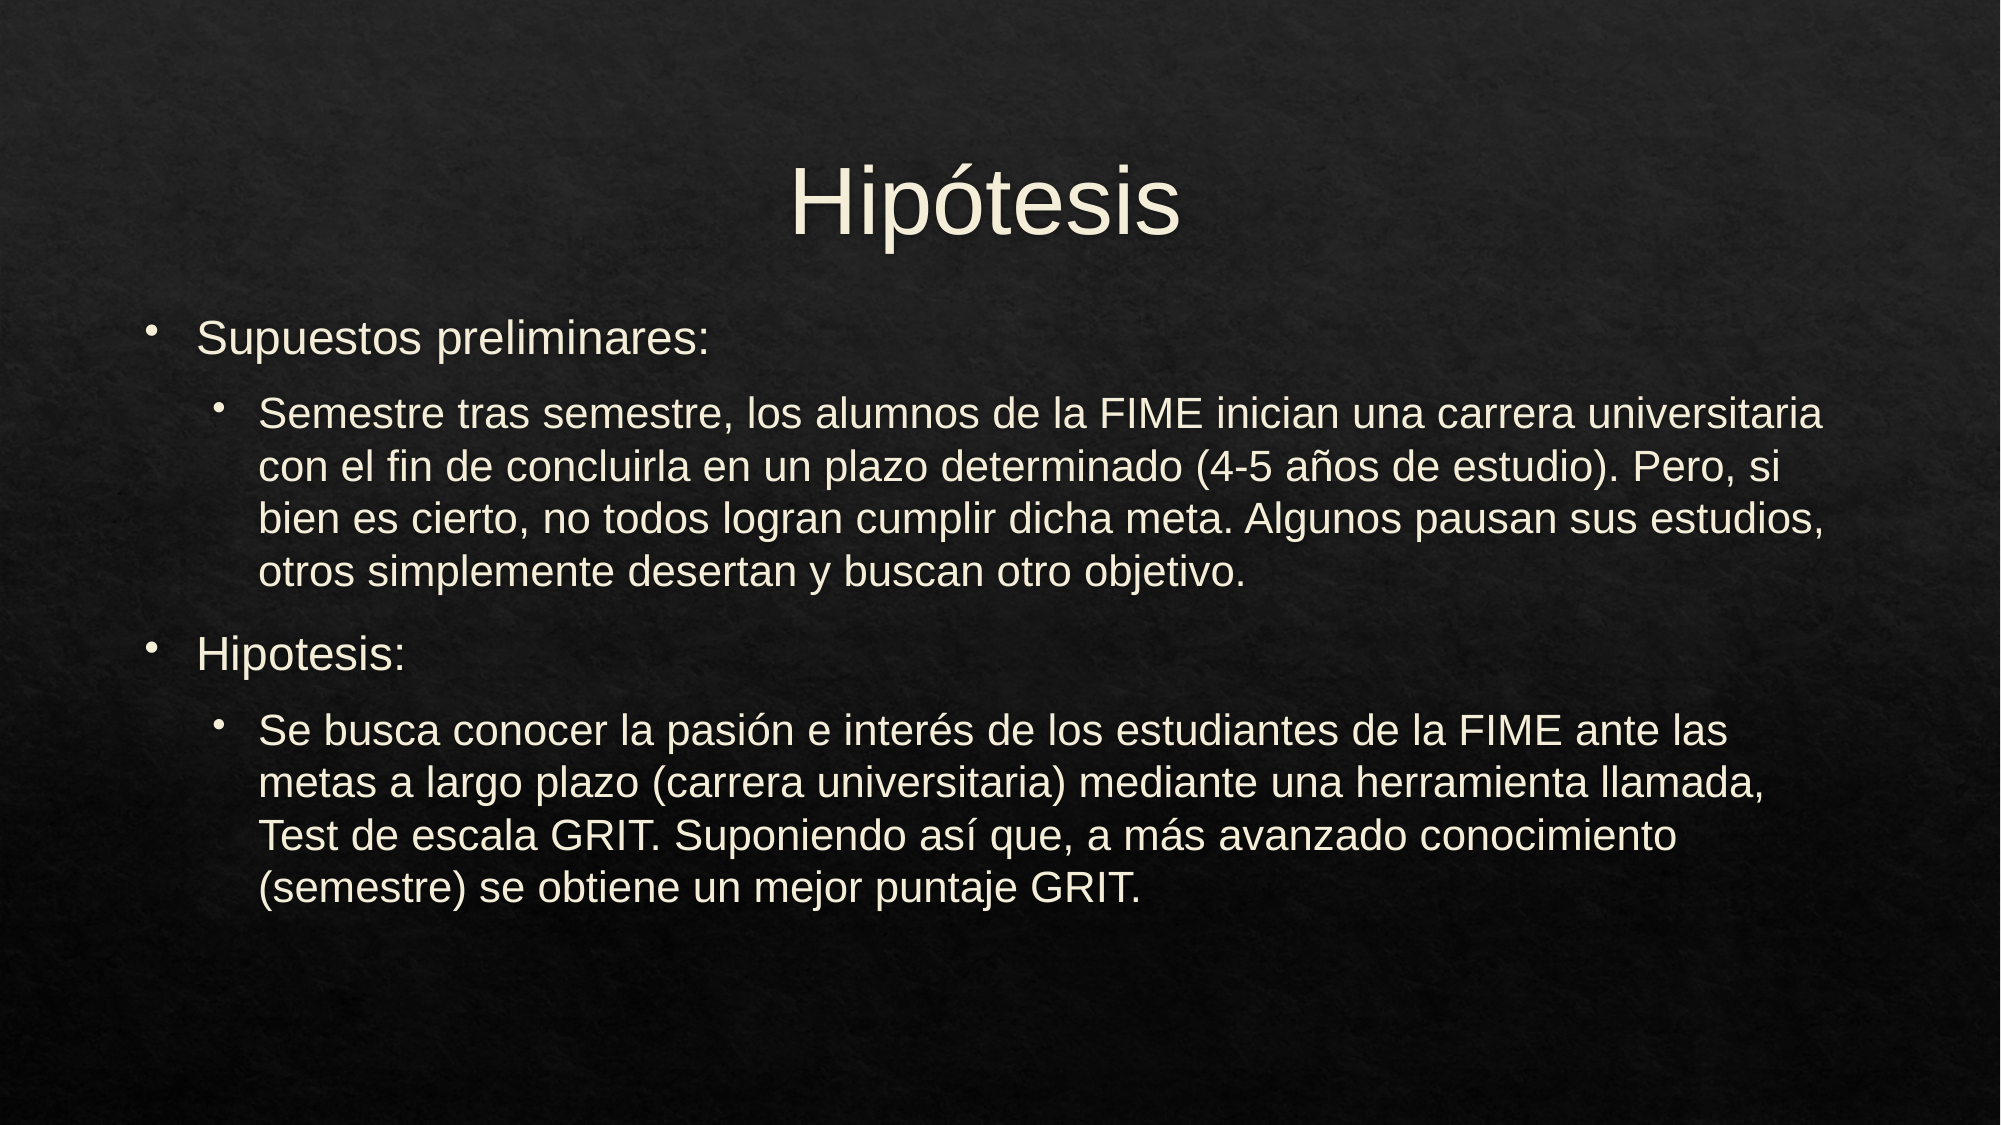

# Hipótesis
Supuestos preliminares:
Semestre tras semestre, los alumnos de la FIME inician una carrera universitaria con el fin de concluirla en un plazo determinado (4-5 años de estudio). Pero, si bien es cierto, no todos logran cumplir dicha meta. Algunos pausan sus estudios, otros simplemente desertan y buscan otro objetivo.
Hipotesis:
Se busca conocer la pasión e interés de los estudiantes de la FIME ante las metas a largo plazo (carrera universitaria) mediante una herramienta llamada, Test de escala GRIT. Suponiendo así que, a más avanzado conocimiento (semestre) se obtiene un mejor puntaje GRIT.